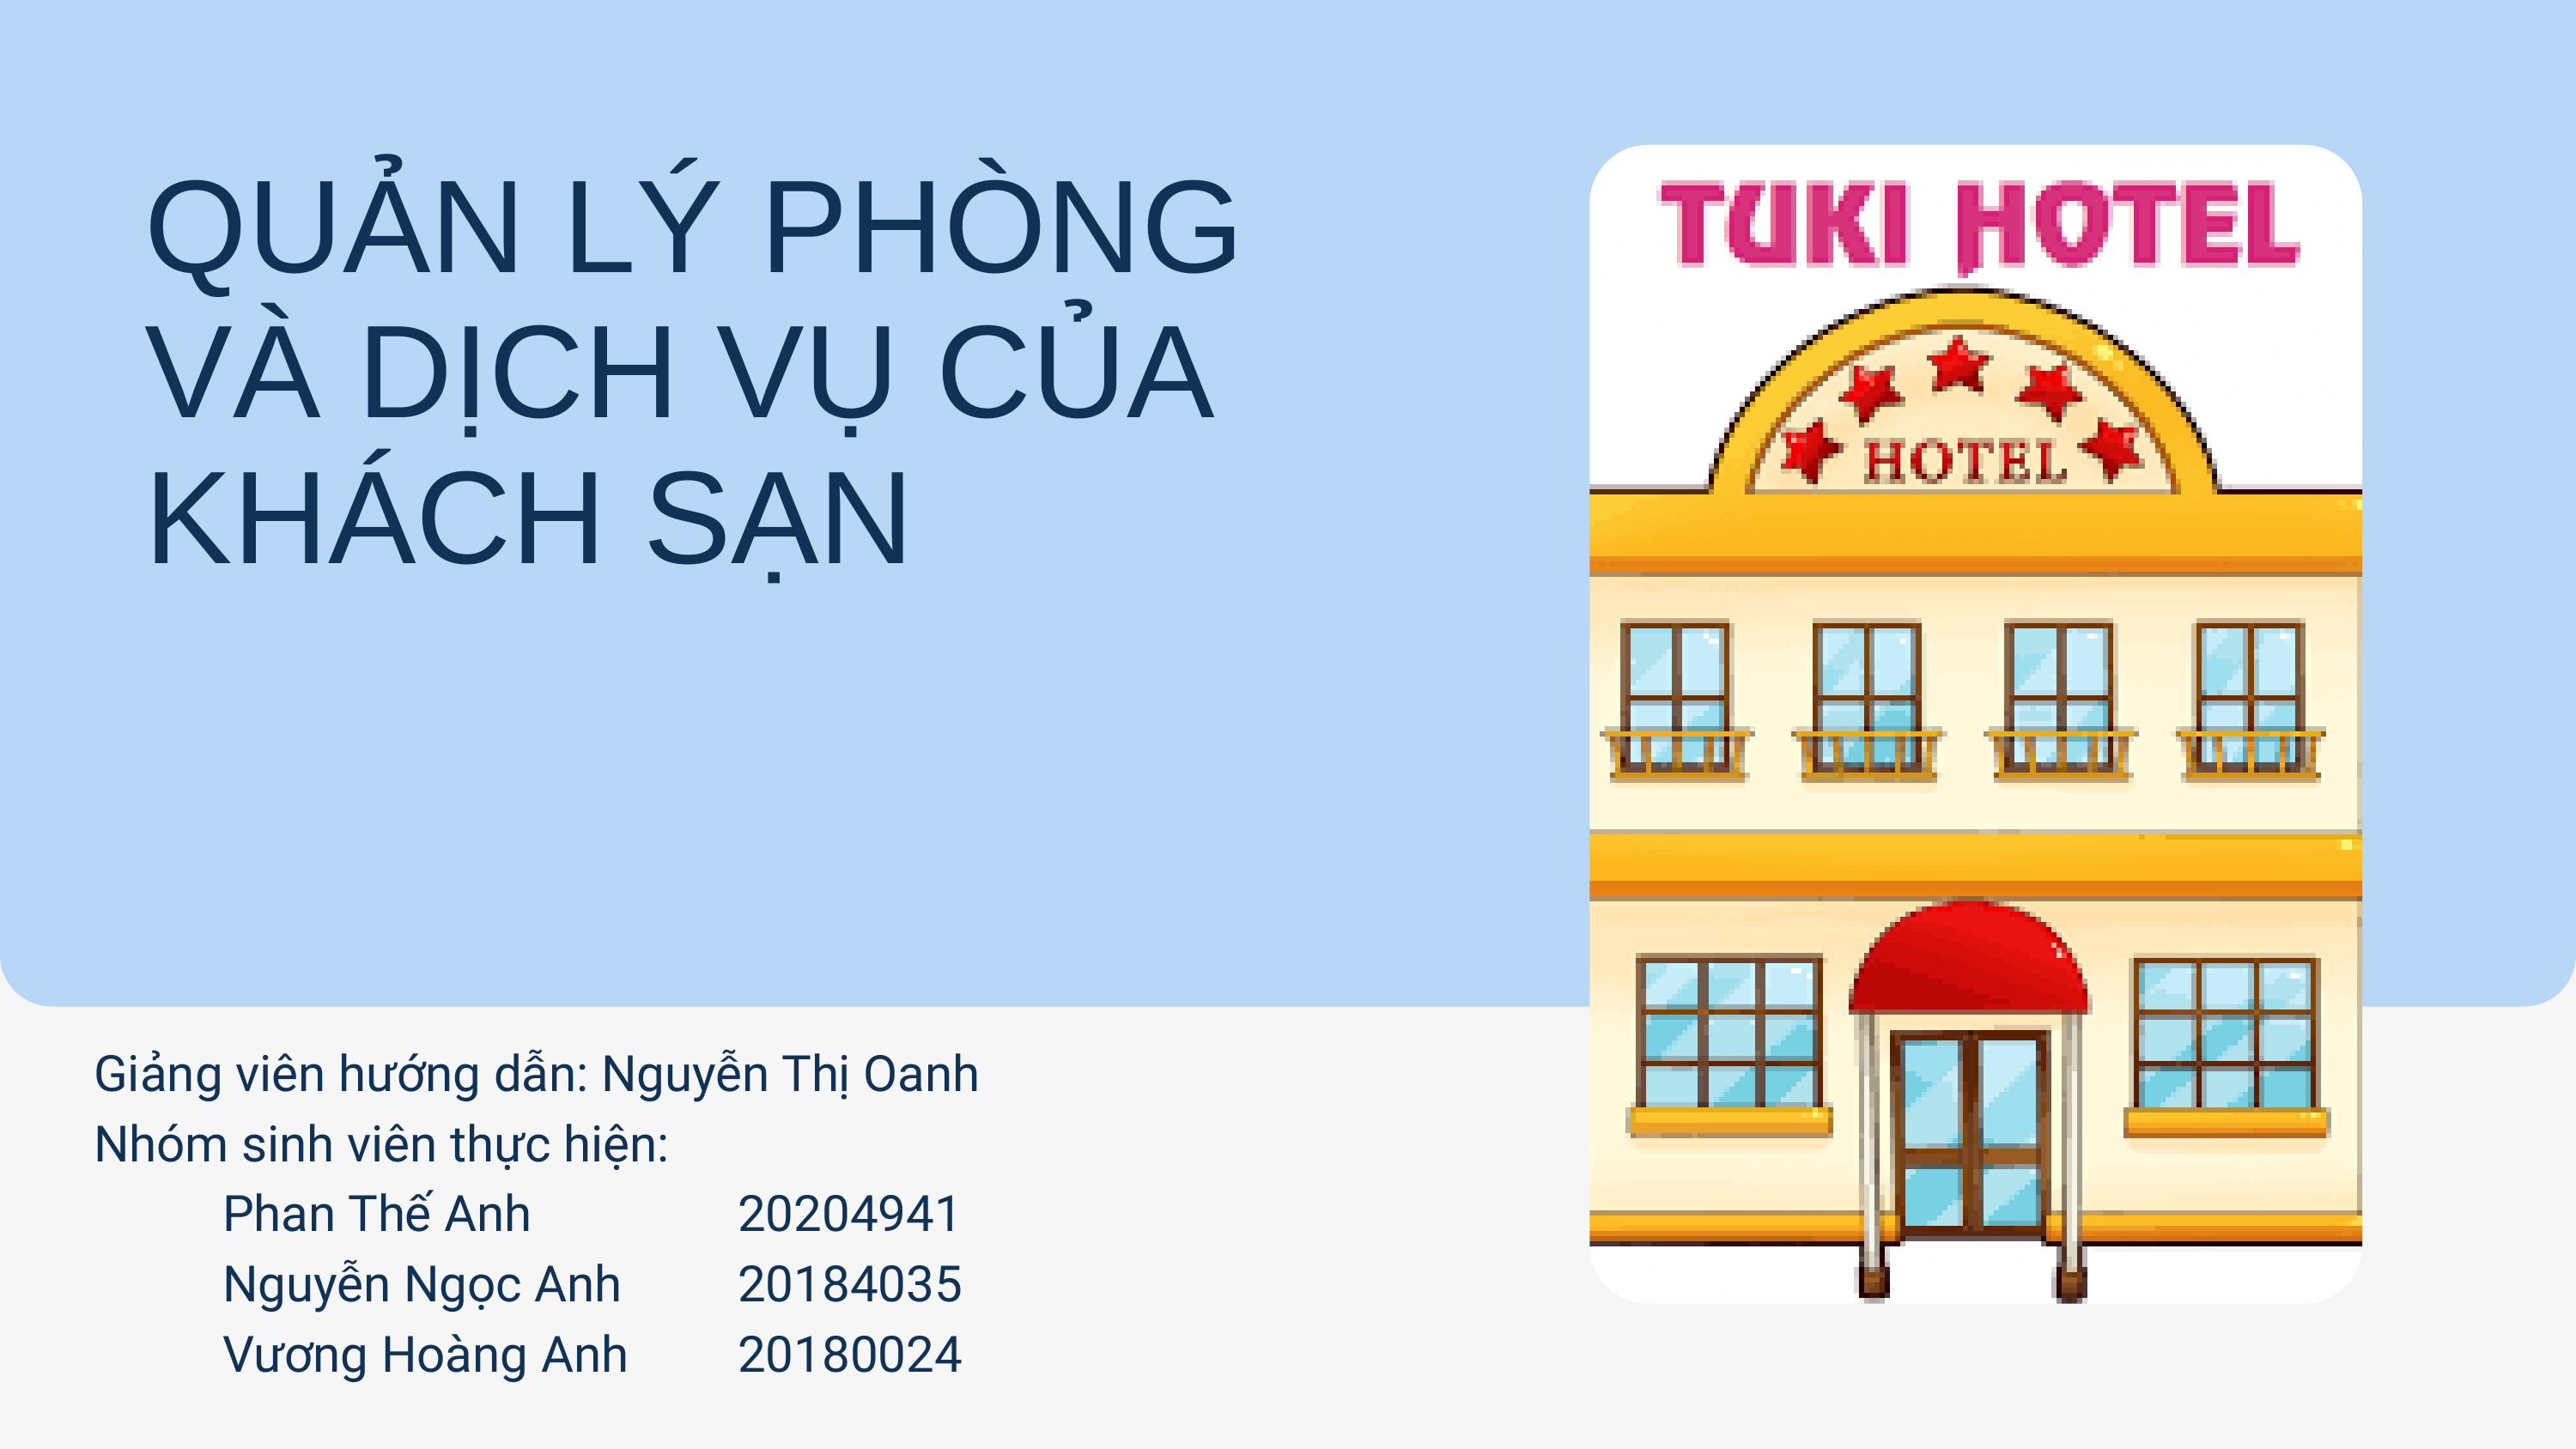

QUẢN LÝ PHÒNG VÀ DỊCH VỤ CỦA
KHÁCH SẠN
Giảng viên hướng dẫn: Nguyễn Thị Oanh
Nhóm sinh viên thực hiện:
   	Phan Thế Anh		20204941
   	Nguyễn Ngọc Anh	20184035
	Vương Hoàng Anh	20180024